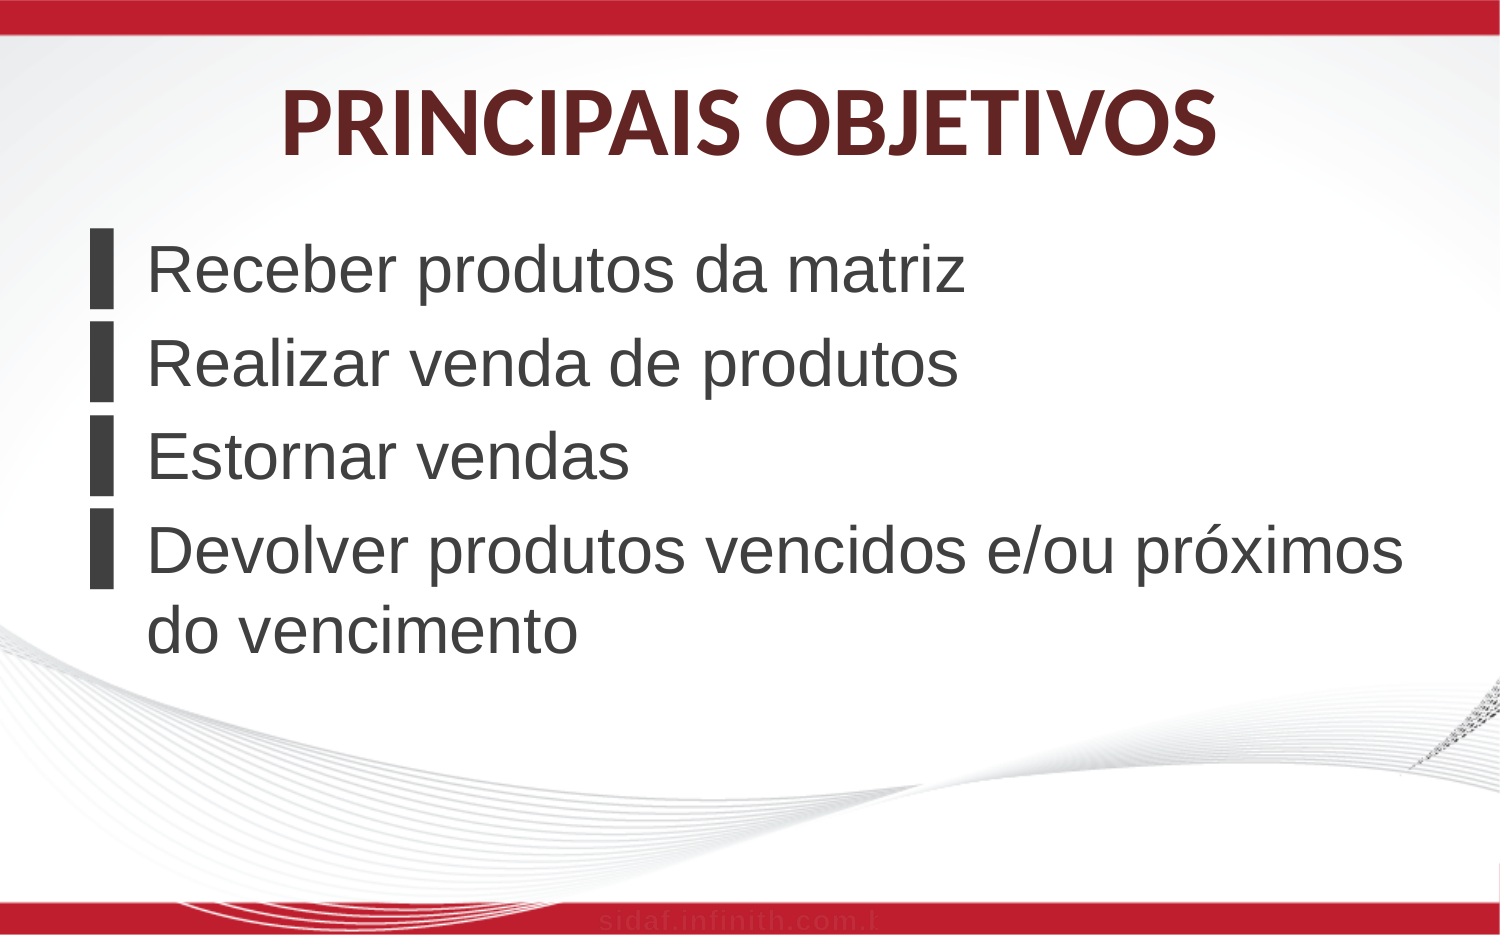

# Principais objetivos
Receber produtos da matriz
Realizar venda de produtos
Estornar vendas
Devolver produtos vencidos e/ou próximos do vencimento